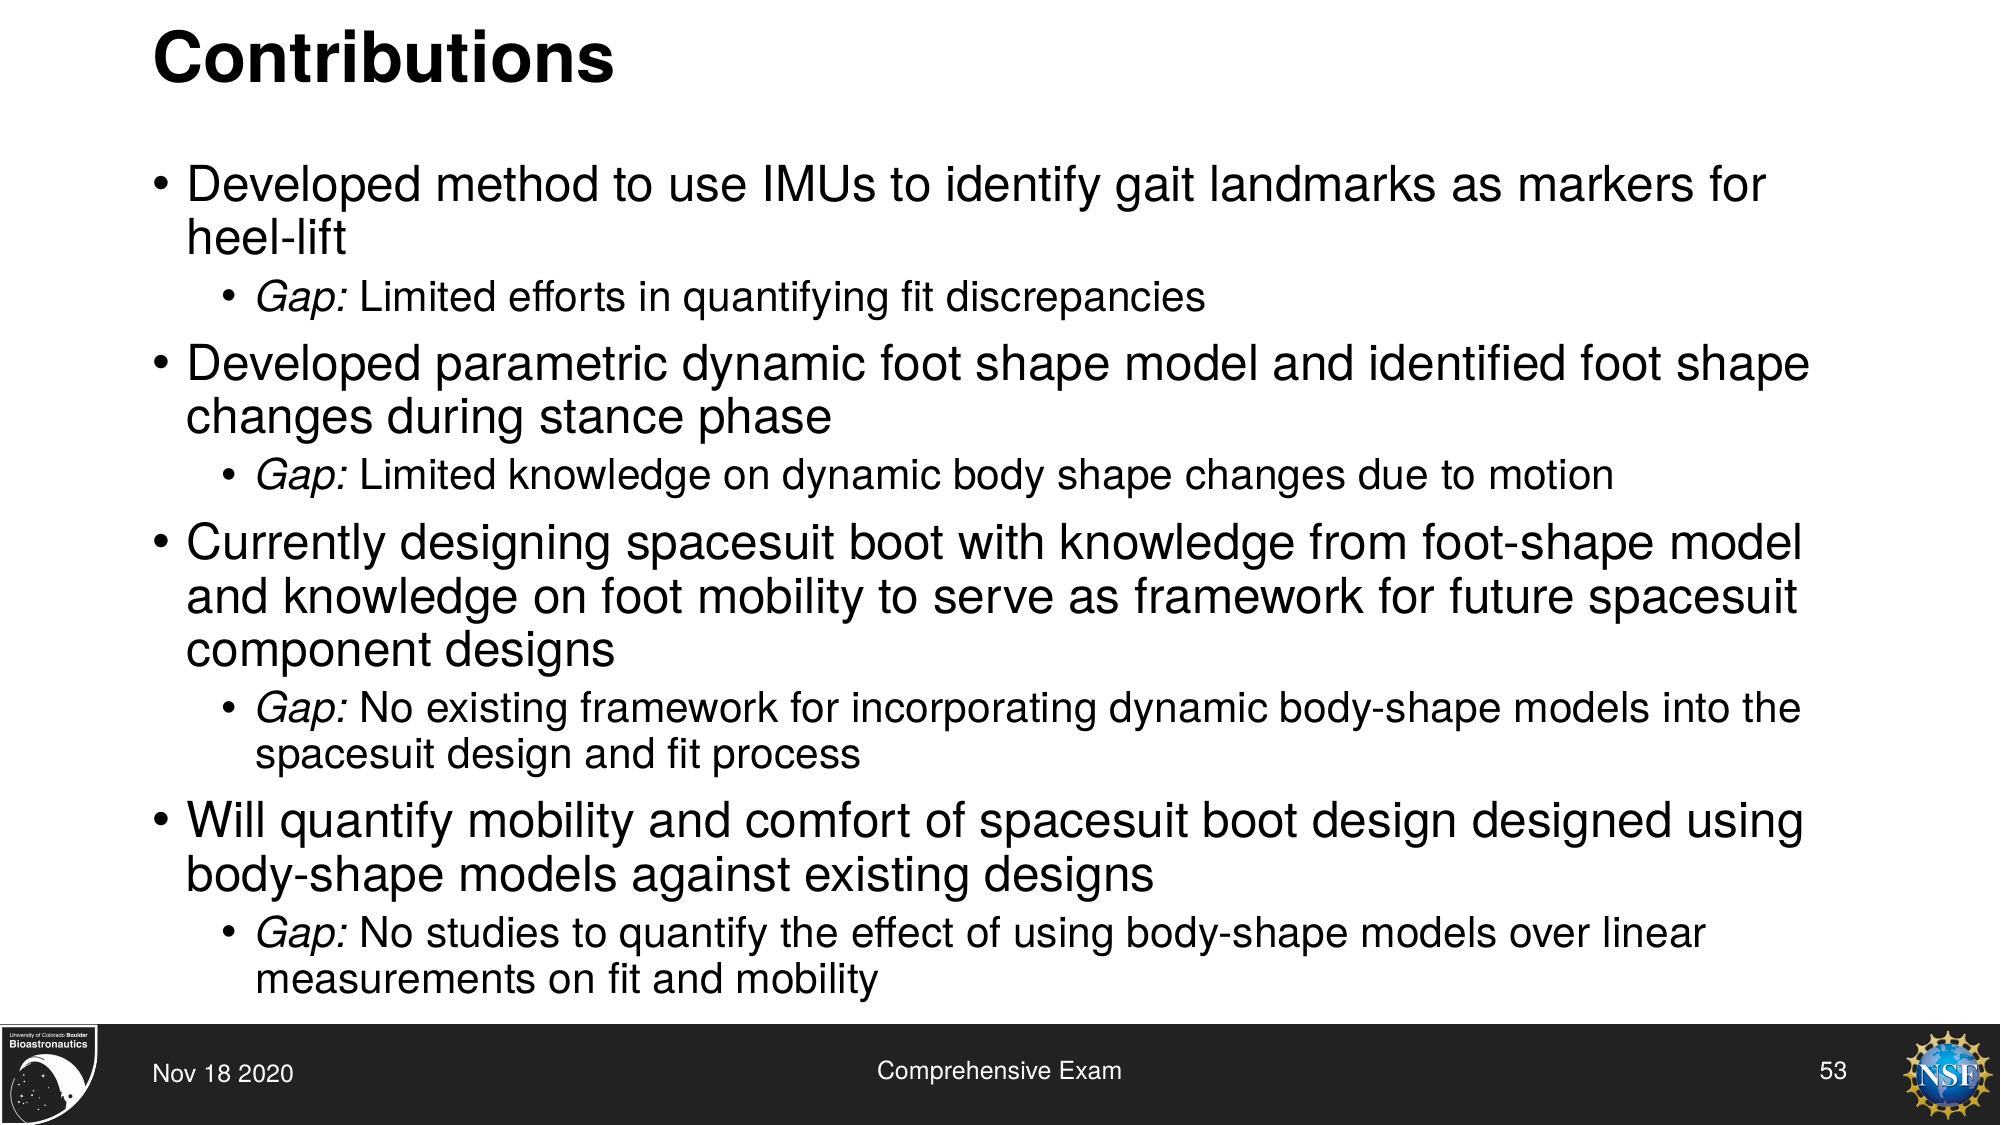

# Contributions
Developed method to use IMUs to identify gait landmarks as markers for heel-lift
Gap: Limited efforts in quantifying fit discrepancies
Developed parametric dynamic foot shape model and identified foot shape changes during stance phase
Gap: Limited knowledge on dynamic body shape changes due to motion
Currently designing spacesuit boot with knowledge from foot-shape model and knowledge on foot mobility to serve as framework for future spacesuit component designs
Gap: No existing framework for incorporating dynamic body-shape models into the spacesuit design and fit process
Will quantify mobility and comfort of spacesuit boot design designed using body-shape models against existing designs
Gap: No studies to quantify the effect of using body-shape models over linear measurements on fit and mobility

Nov 18 2020
Comprehensive Exam
53